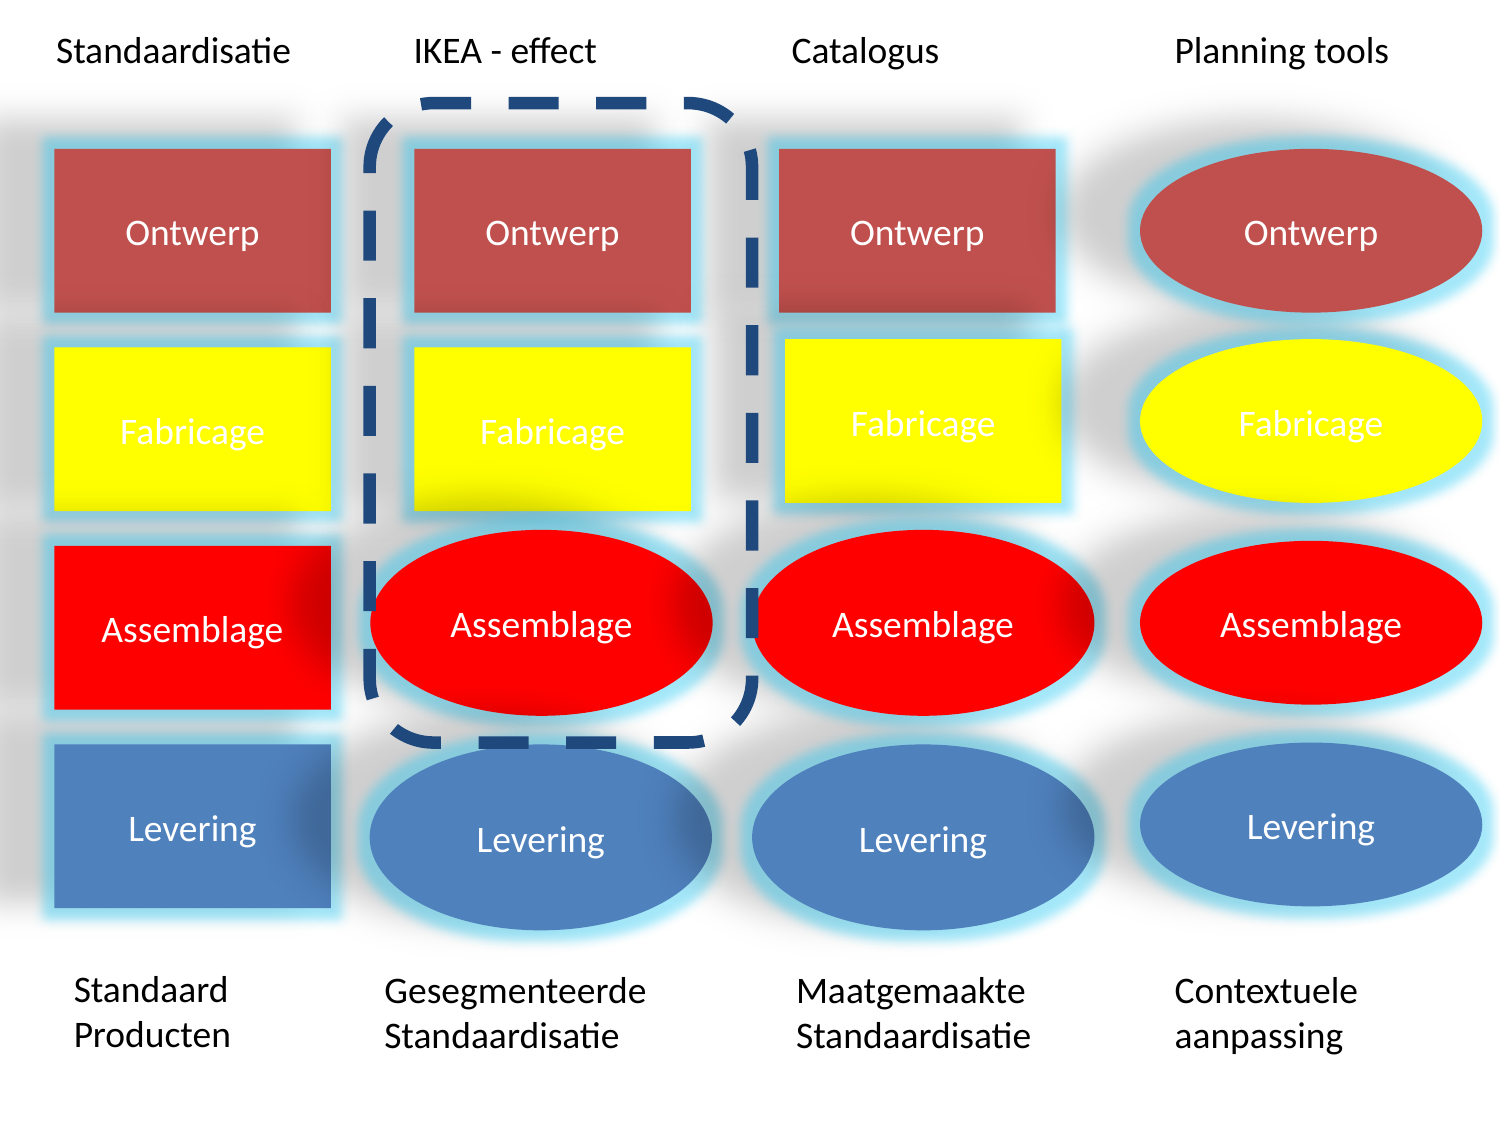

Standaardisatie
IKEA - effect
Catalogus
Planning tools

Ontwerp
Ontwerp
Ontwerp
Ontwerp
Fabricage
Fabricage
Fabricage
Fabricage
Assemblage
Assemblage
Assemblage
Assemblage
Levering
Levering
Levering
Levering
Standaard
Producten
Gesegmenteerde
Standaardisatie
Maatgemaakte
Standaardisatie
Contextuele aanpassing